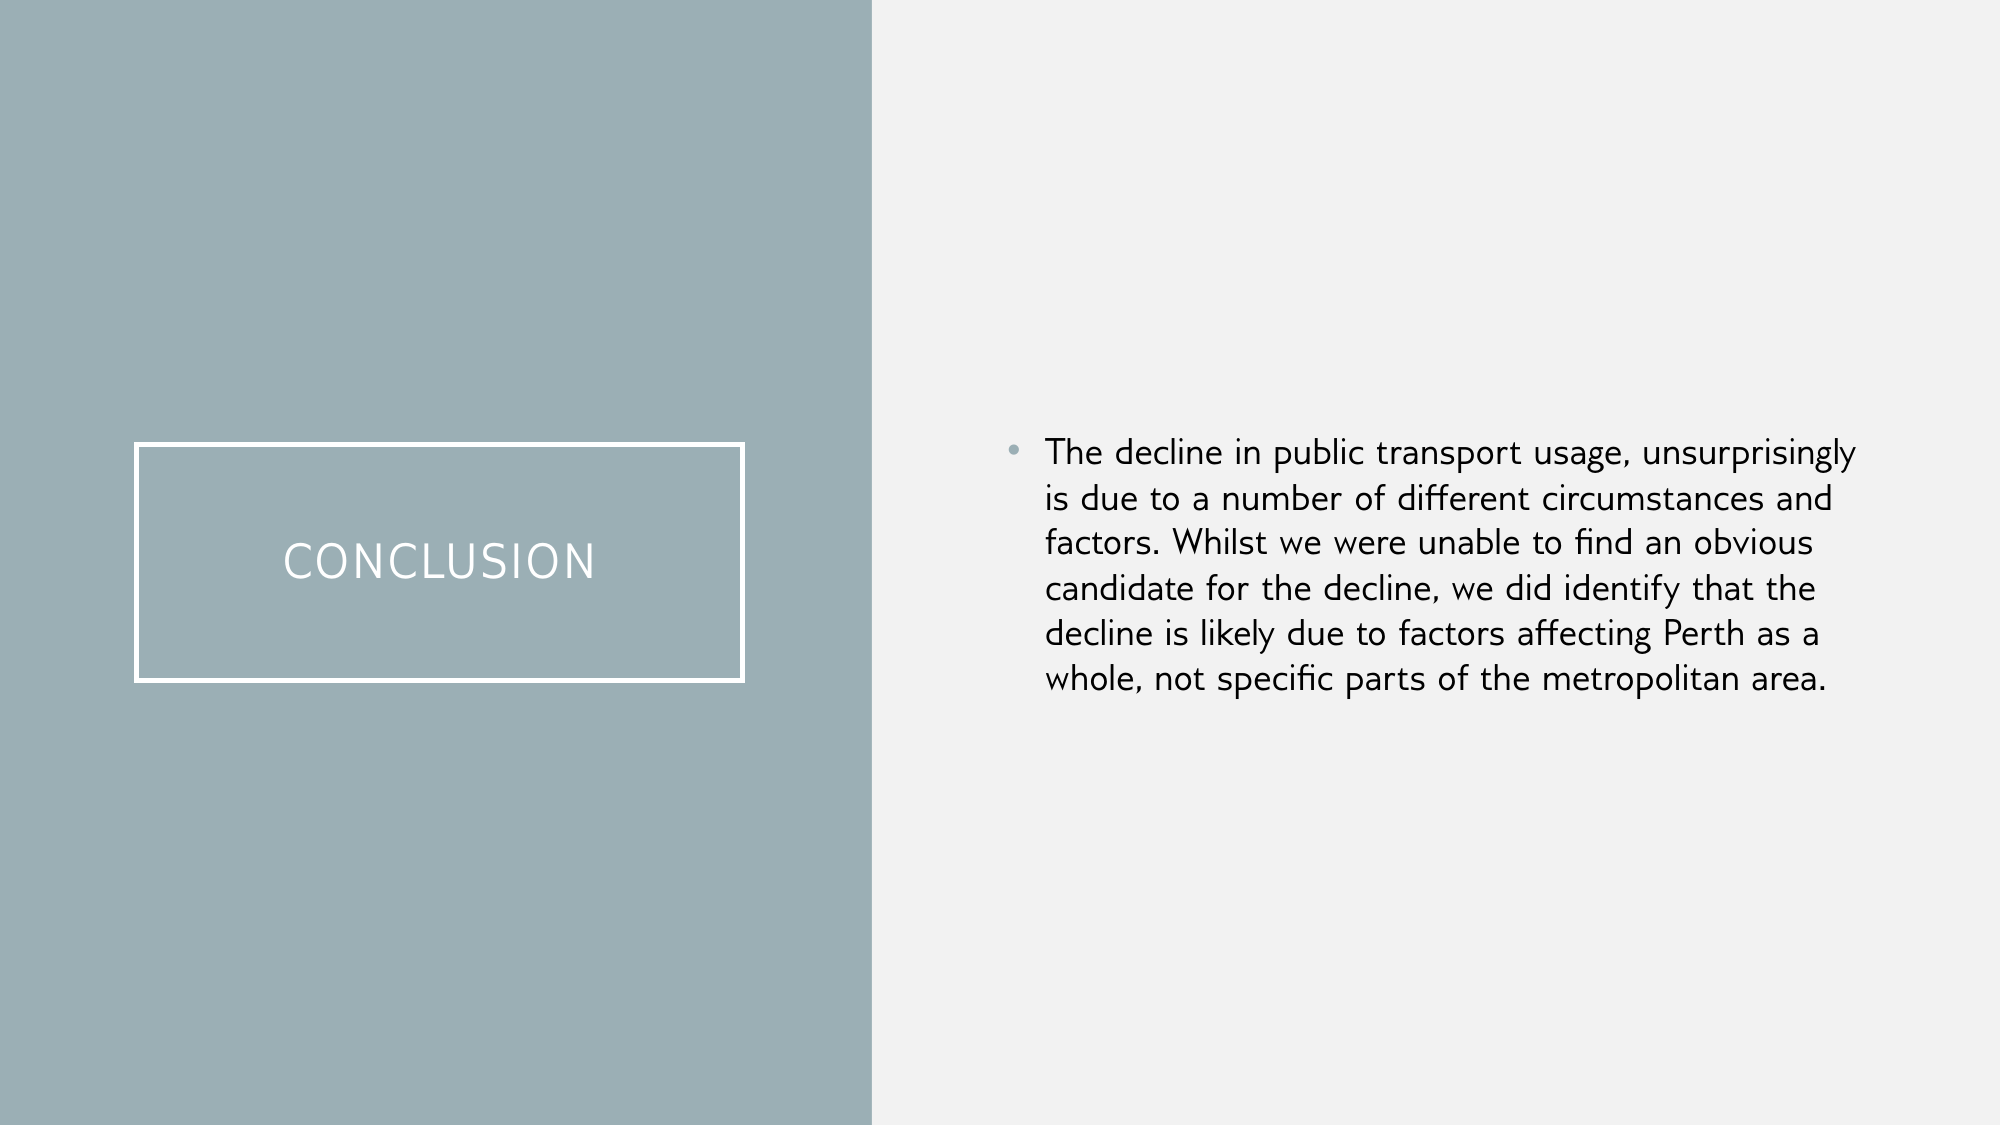

The decline in public transport usage, unsurprisingly is due to a number of different circumstances and factors. Whilst we were unable to find an obvious candidate for the decline, we did identify that the decline is likely due to factors affecting Perth as a whole, not specific parts of the metropolitan area.
# Conclusion